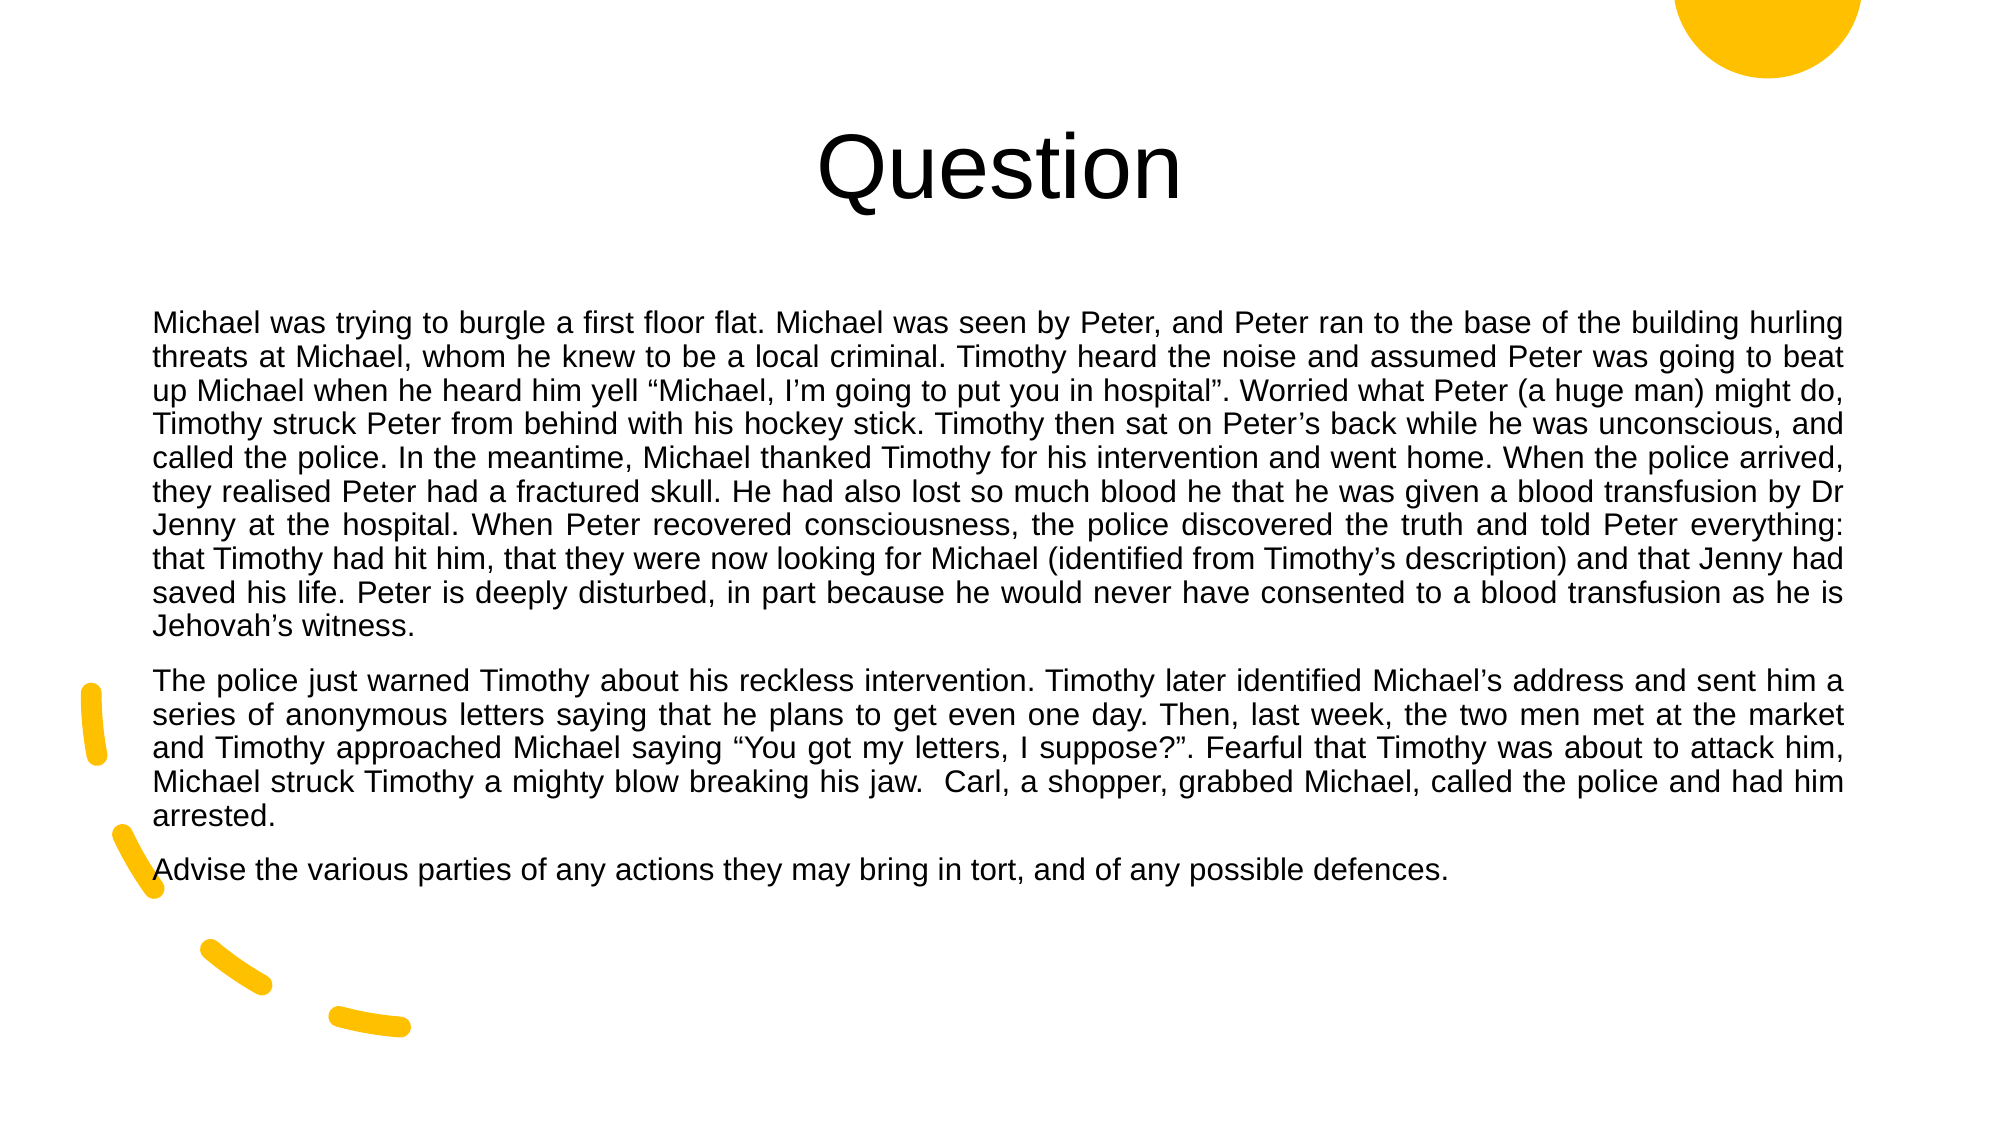

# Question
Michael was trying to burgle a first floor flat. Michael was seen by Peter, and Peter ran to the base of the building hurling threats at Michael, whom he knew to be a local criminal. Timothy heard the noise and assumed Peter was going to beat up Michael when he heard him yell “Michael, I’m going to put you in hospital”. Worried what Peter (a huge man) might do, Timothy struck Peter from behind with his hockey stick. Timothy then sat on Peter’s back while he was unconscious, and called the police. In the meantime, Michael thanked Timothy for his intervention and went home. When the police arrived, they realised Peter had a fractured skull. He had also lost so much blood he that he was given a blood transfusion by Dr Jenny at the hospital. When Peter recovered consciousness, the police discovered the truth and told Peter everything: that Timothy had hit him, that they were now looking for Michael (identified from Timothy’s description) and that Jenny had saved his life. Peter is deeply disturbed, in part because he would never have consented to a blood transfusion as he is Jehovah’s witness.
The police just warned Timothy about his reckless intervention. Timothy later identified Michael’s address and sent him a series of anonymous letters saying that he plans to get even one day. Then, last week, the two men met at the market and Timothy approached Michael saying “You got my letters, I suppose?”. Fearful that Timothy was about to attack him, Michael struck Timothy a mighty blow breaking his jaw.  Carl, a shopper, grabbed Michael, called the police and had him arrested.
Advise the various parties of any actions they may bring in tort, and of any possible defences.